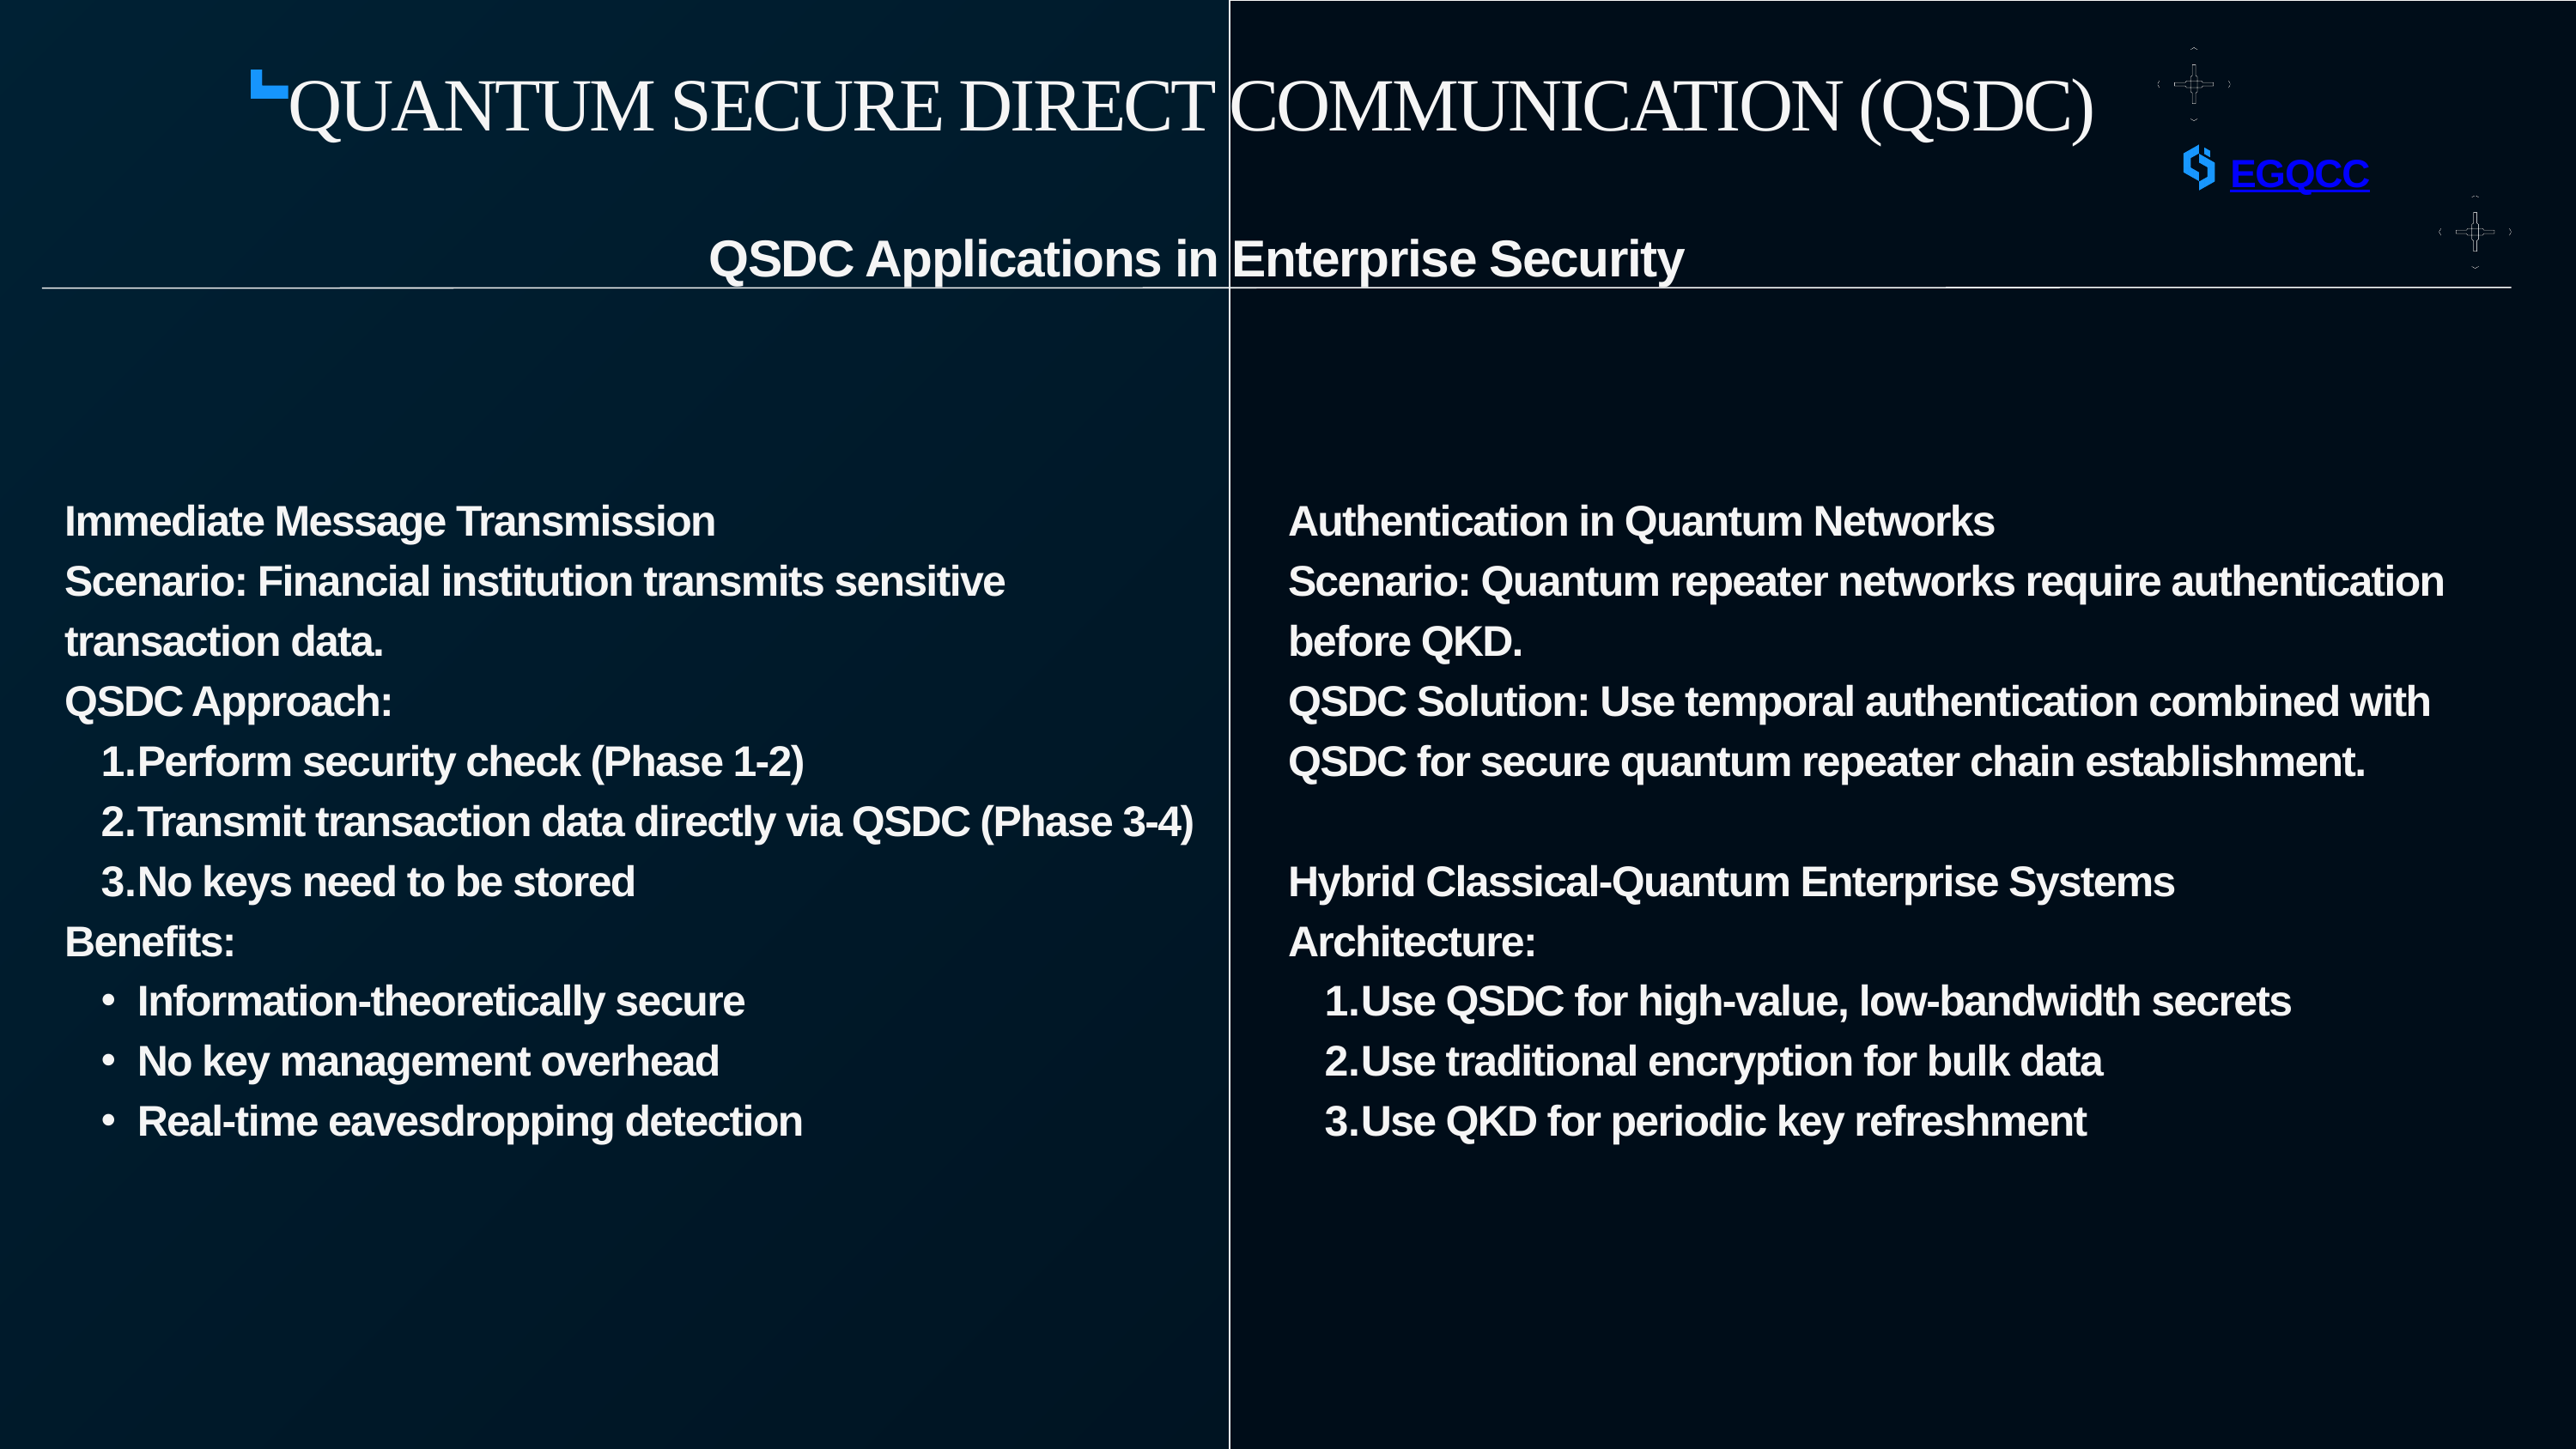

QUANTUM SECURE DIRECT COMMUNICATION (QSDC)
EGQCC

QSDC Applications in Enterprise Security

Immediate Message Transmission
Scenario: Financial institution transmits sensitive transaction data.
QSDC Approach:
Perform security check (Phase 1-2)
Transmit transaction data directly via QSDC (Phase 3-4)
No keys need to be stored
Benefits:
Information-theoretically secure
No key management overhead
Real-time eavesdropping detection
Authentication in Quantum Networks
Scenario: Quantum repeater networks require authentication before QKD.
QSDC Solution: Use temporal authentication combined with QSDC for secure quantum repeater chain establishment.

Hybrid Classical-Quantum Enterprise Systems
Architecture:
Use QSDC for high-value, low-bandwidth secrets
Use traditional encryption for bulk data
Use QKD for periodic key refreshment